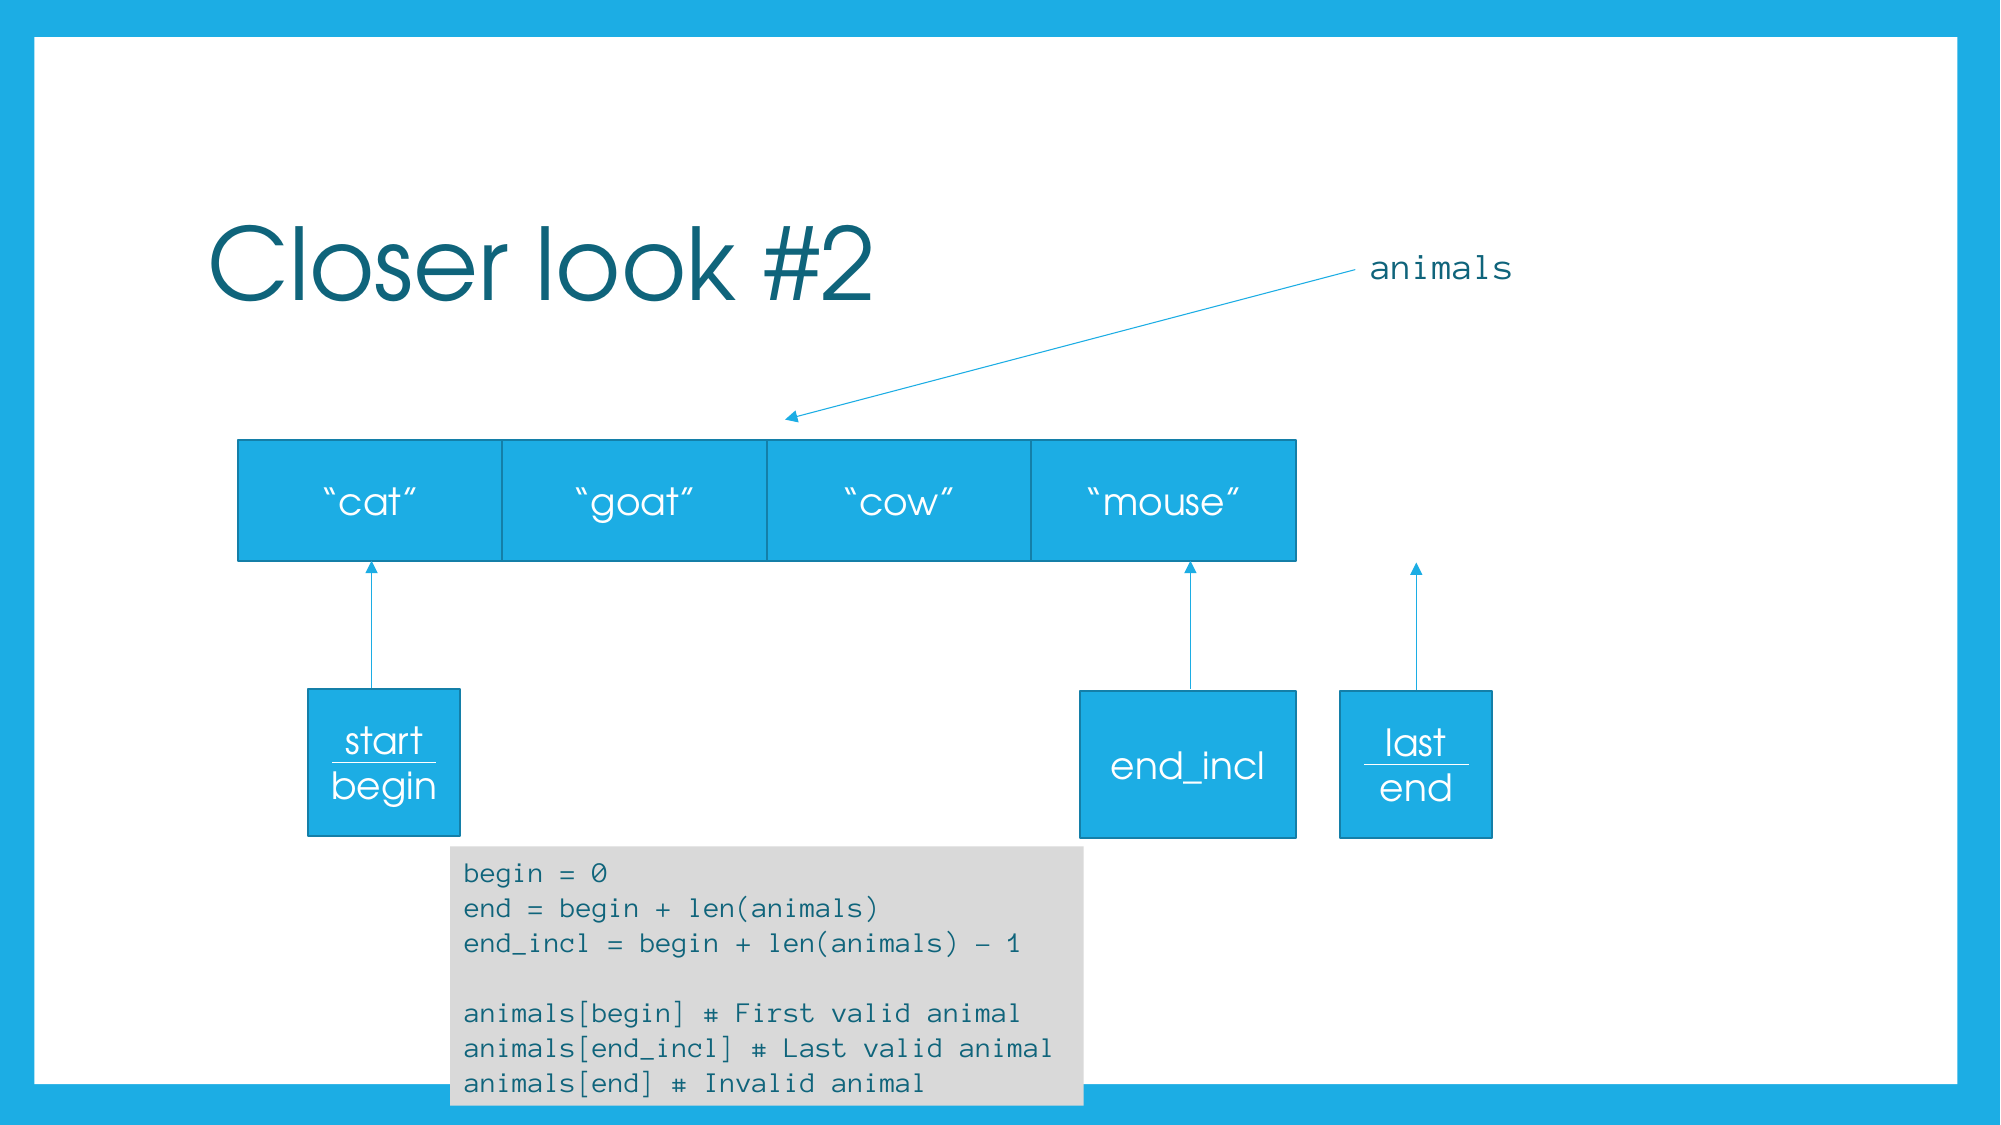

# Closer look #2
animals

“cat”
“cow”
“mouse”
“goat”
start
begin
end_incl
last
end
begin = 0
end = begin + len(animals)
end_incl = begin + len(animals) – 1

animals[begin] # First valid animal
animals[end_incl] # Last valid animal
animals[end] # Invalid animal